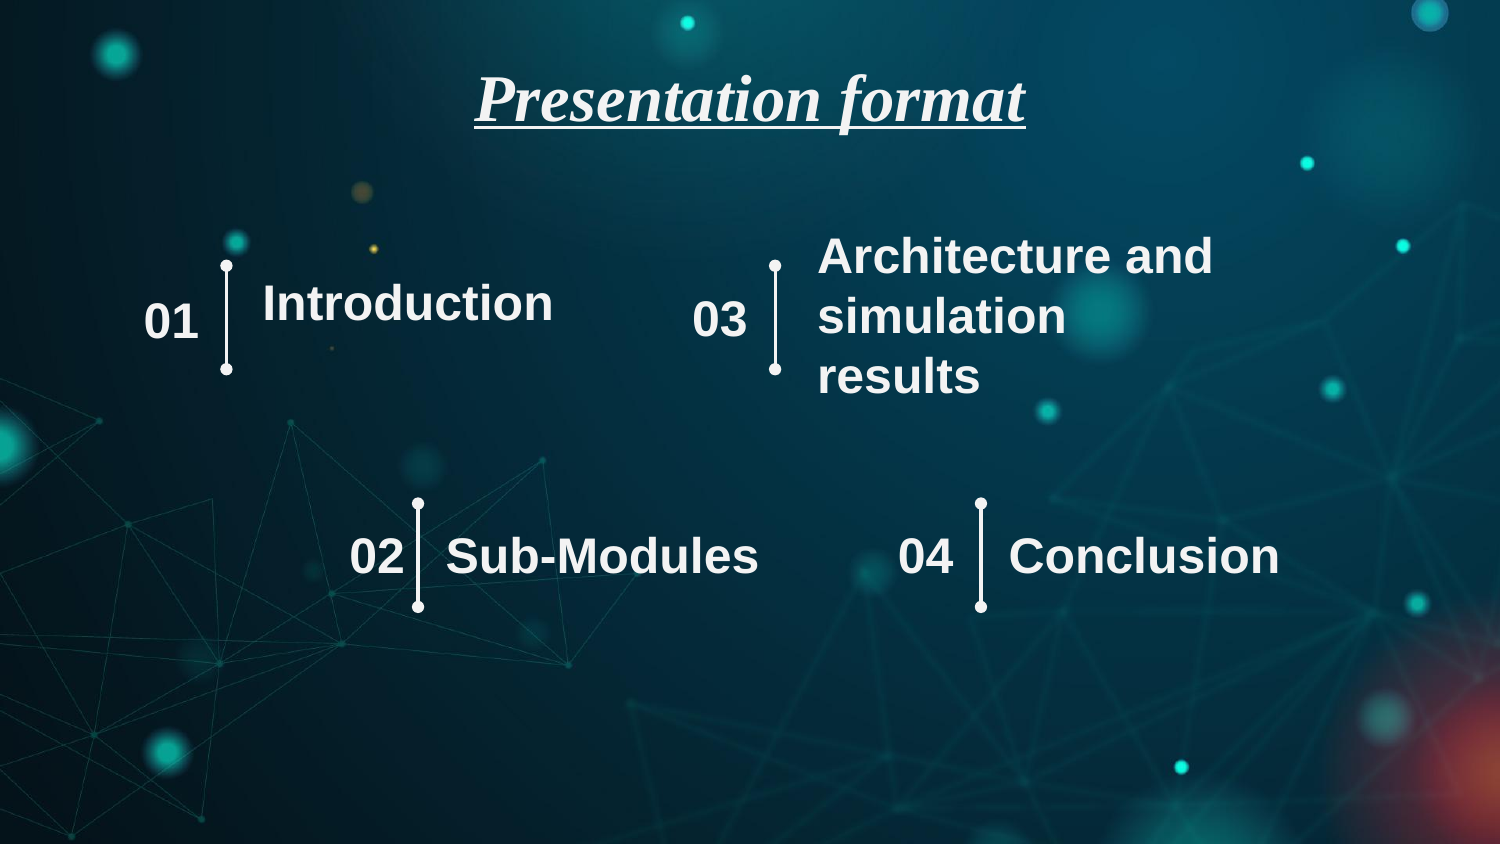

Presentation format
Architecture and simulation results
# Introduction
03
01

02
Sub-Modules
04
Conclusion